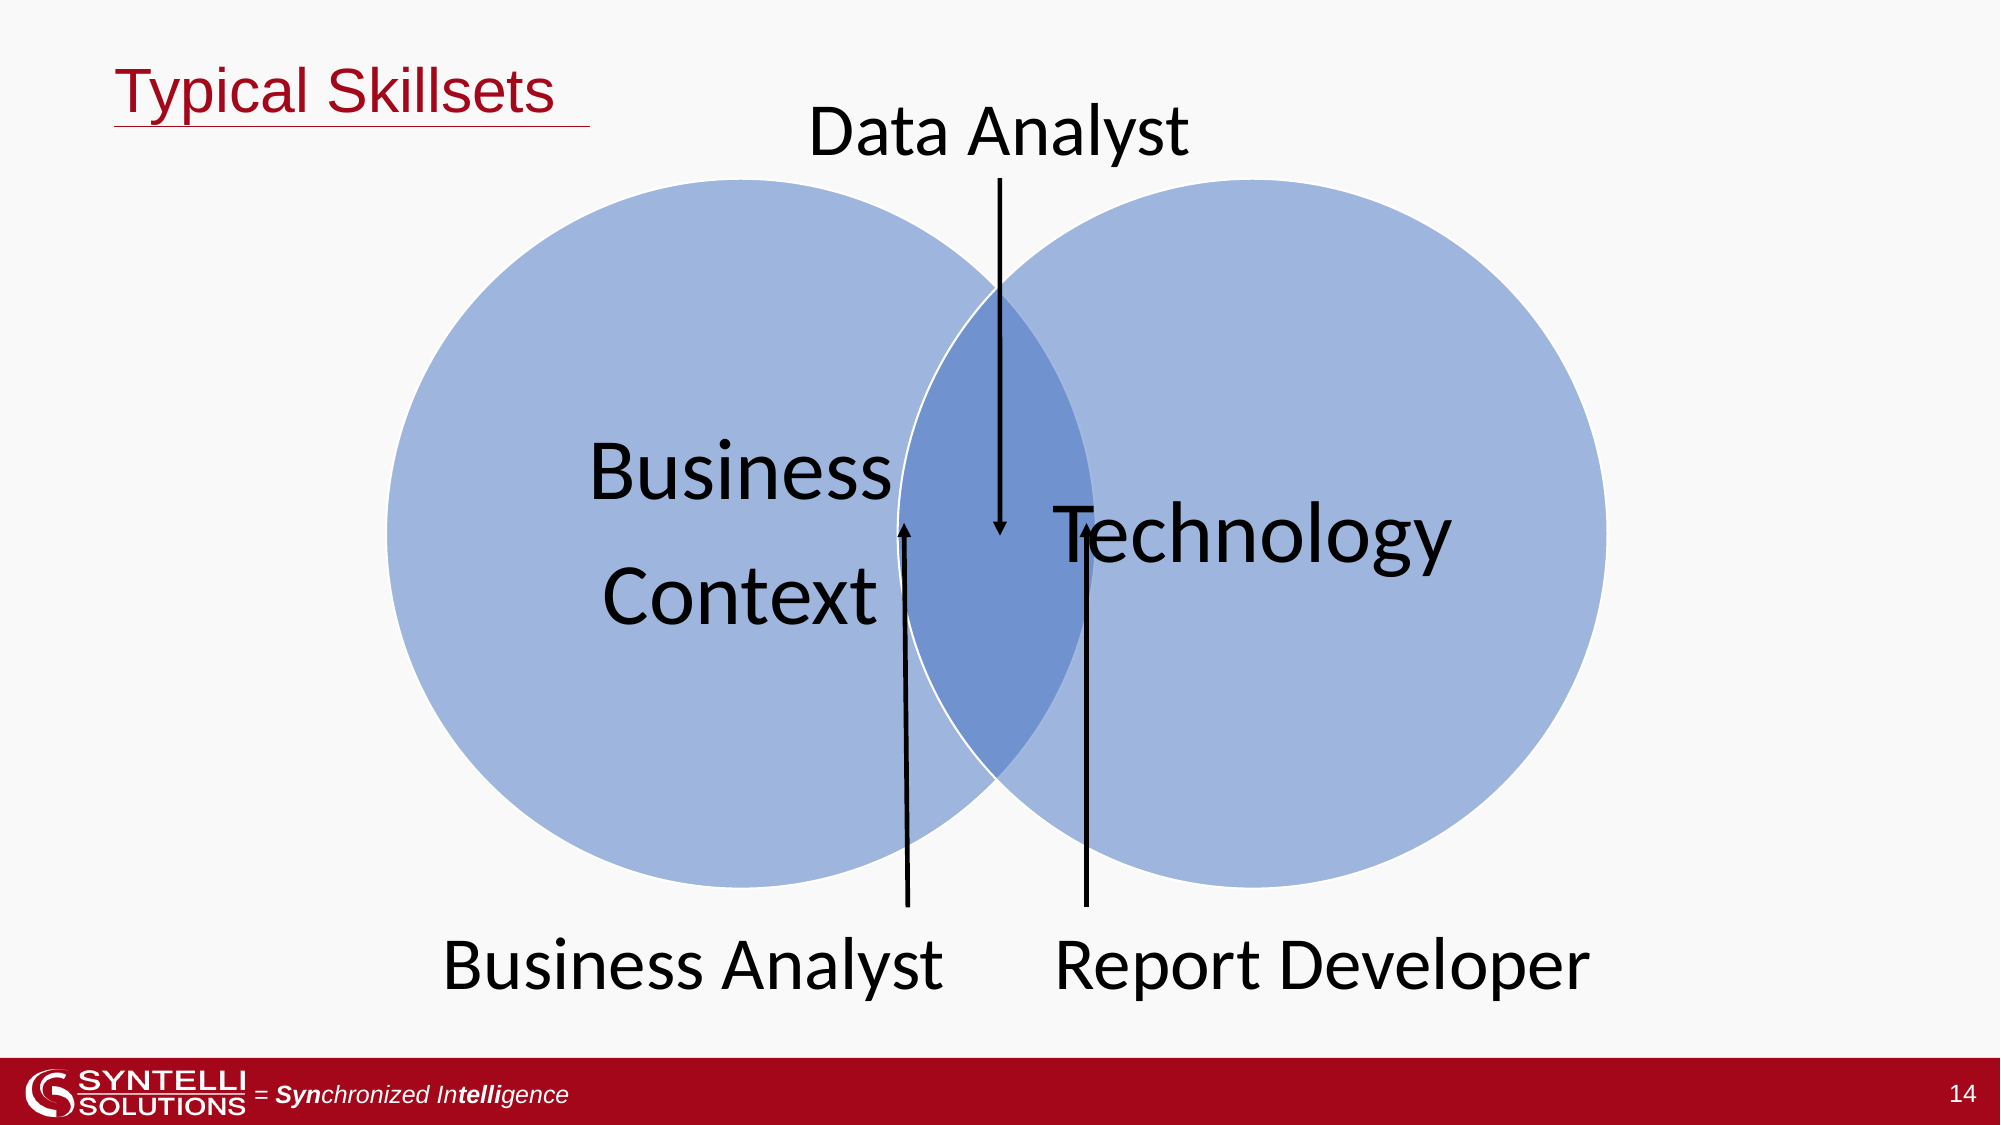

Typical Skillsets
Data Analyst
Business
Context
Technology
Business Analyst
Report Developer
14